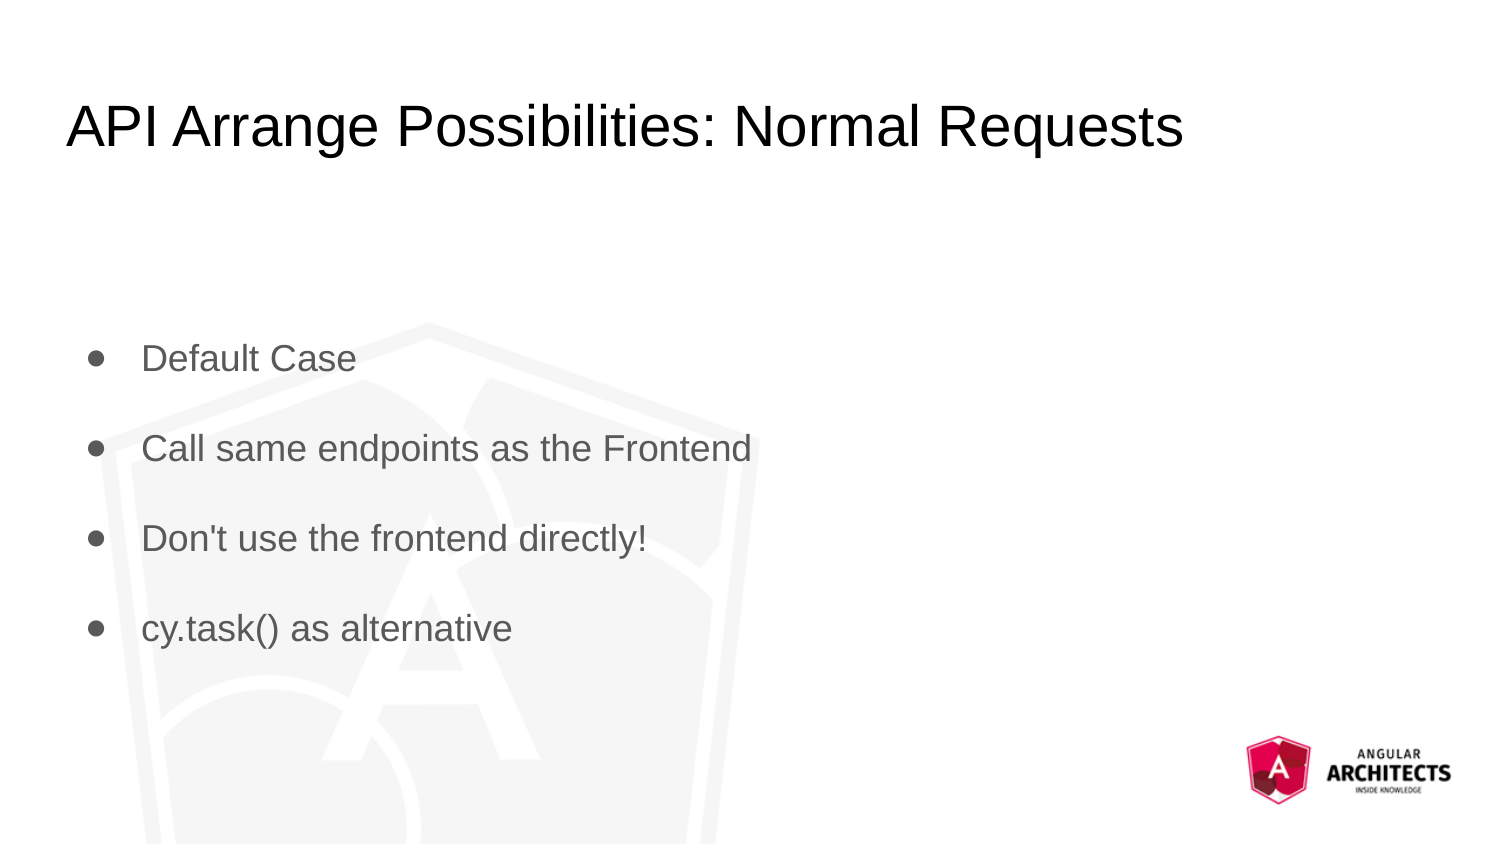

# API Arrange Possibilities: Normal Requests
Default Case
Call same endpoints as the Frontend
Don't use the frontend directly!
cy.task() as alternative